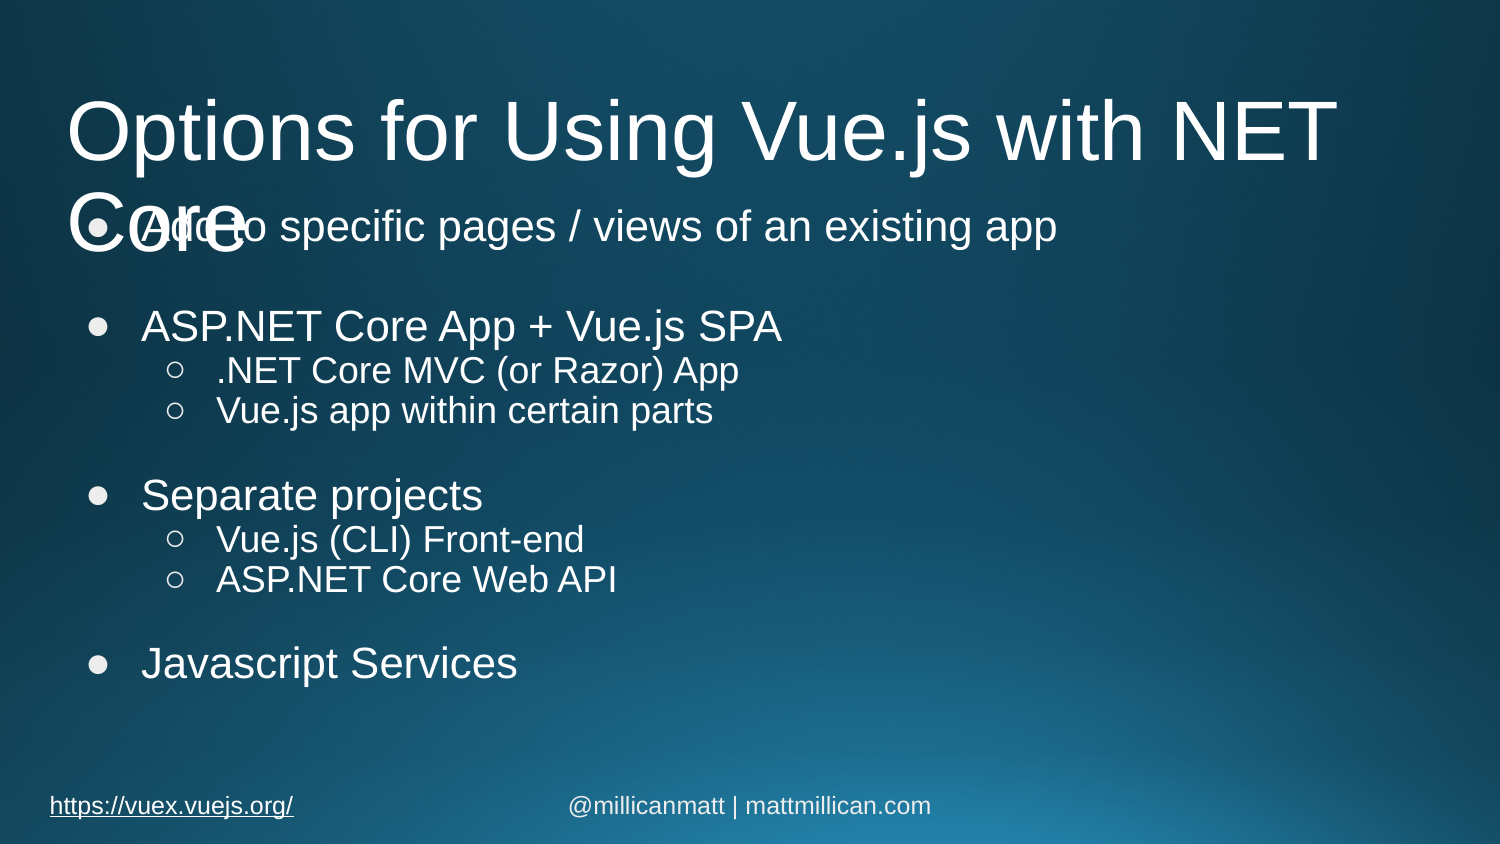

# Options for Using Vue.js with NET Core
Add to specific pages / views of an existing app
ASP.NET Core App + Vue.js SPA
.NET Core MVC (or Razor) App
Vue.js app within certain parts
Separate projects
Vue.js (CLI) Front-end
ASP.NET Core Web API
Javascript Services
https://vuex.vuejs.org/
@millicanmatt | mattmillican.com